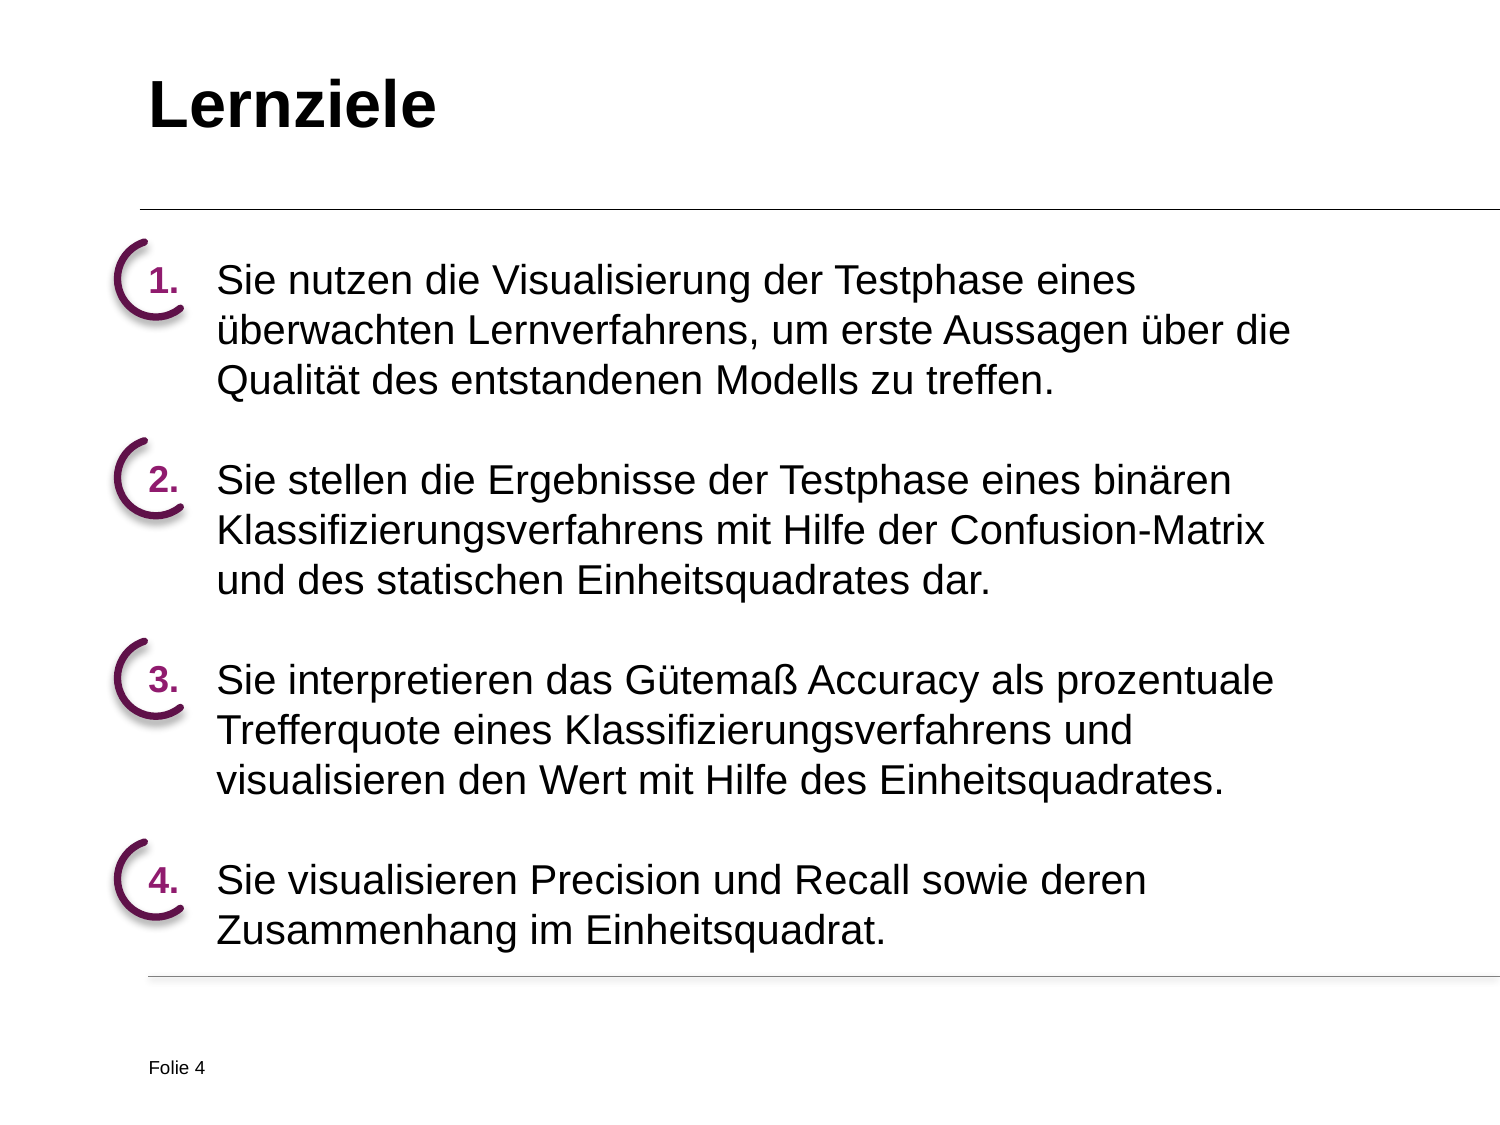

Lernziele

1.
Sie nutzen die Visualisierung der Testphase eines überwachten Lernverfahrens, um erste Aussagen über die Qualität des entstandenen Modells zu treffen.

Sie stellen die Ergebnisse der Testphase eines binären Klassifizierungsverfahrens mit Hilfe der Confusion-Matrix und des statischen Einheitsquadrates dar.

Sie interpretieren das Gütemaß Accuracy als prozentuale Trefferquote eines Klassifizierungsverfahrens und visualisieren den Wert mit Hilfe des Einheitsquadrates.

Sie visualisieren Precision und Recall sowie deren Zusammenhang im Einheitsquadrat.

2.

3.

4.
Folie 4